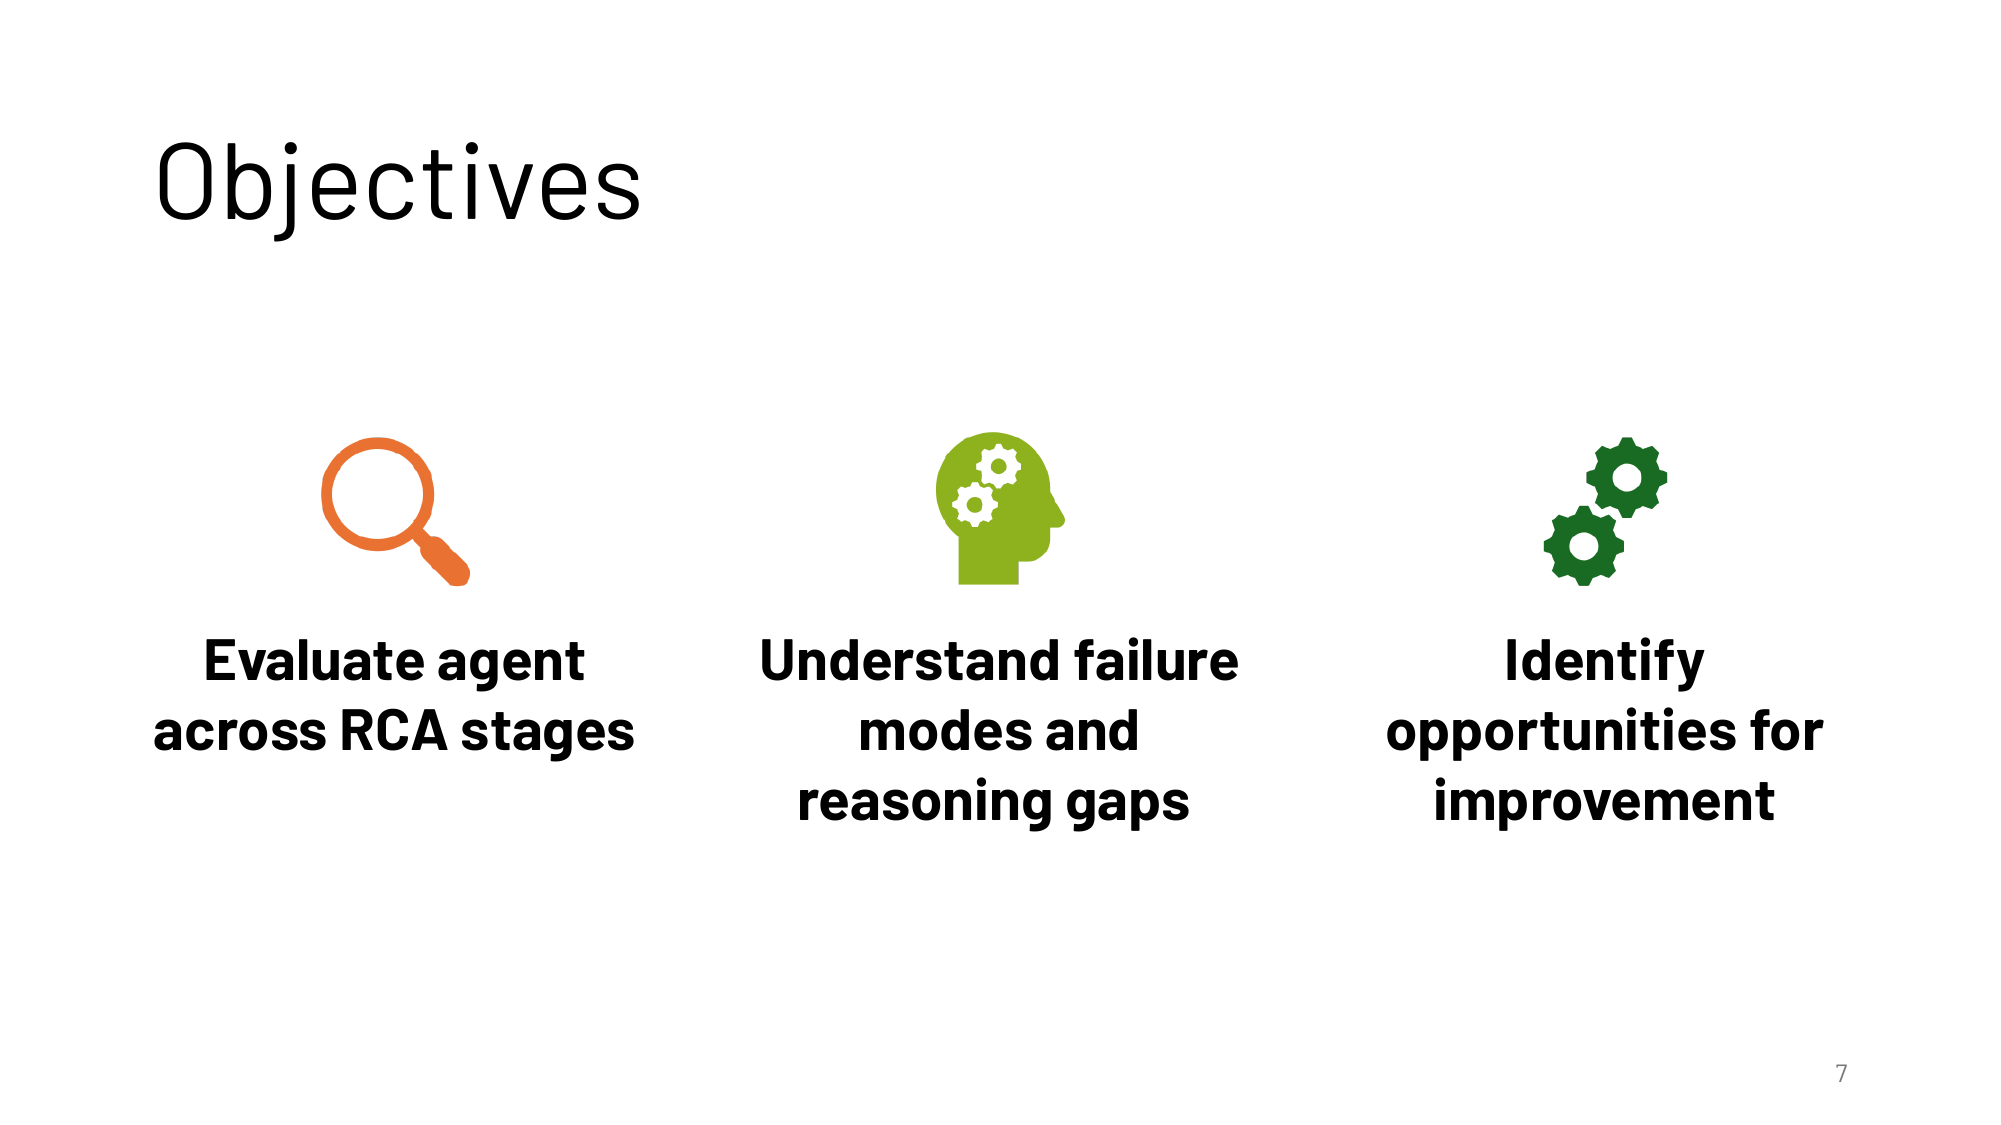

# Objectives
Evaluate agent across RCA stages
Understand failure modes and reasoning gaps
Identify opportunities for improvement
7